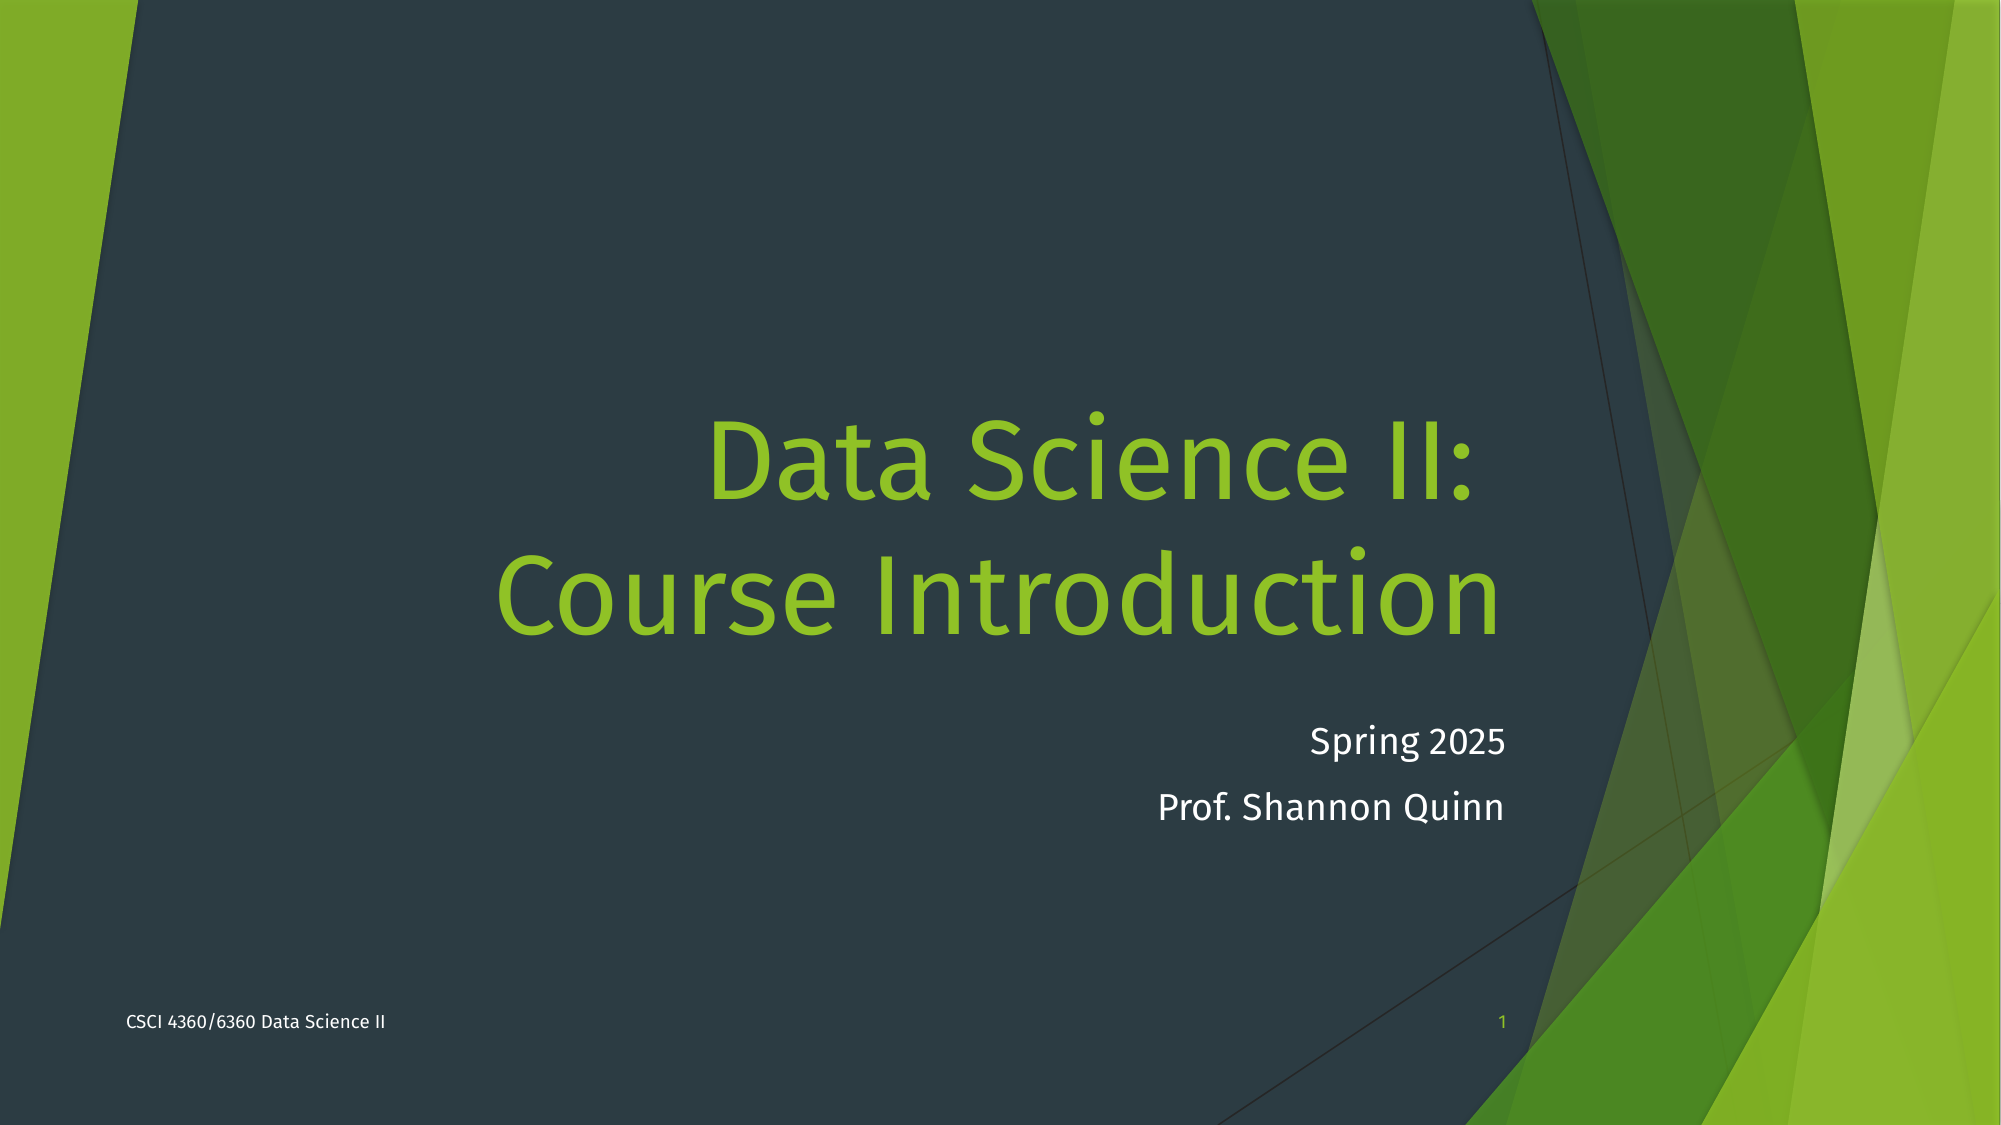

# Data Science II: Course Introduction
Spring 2025
Prof. Shannon Quinn

CSCI 4360/6360 Data Science II
1